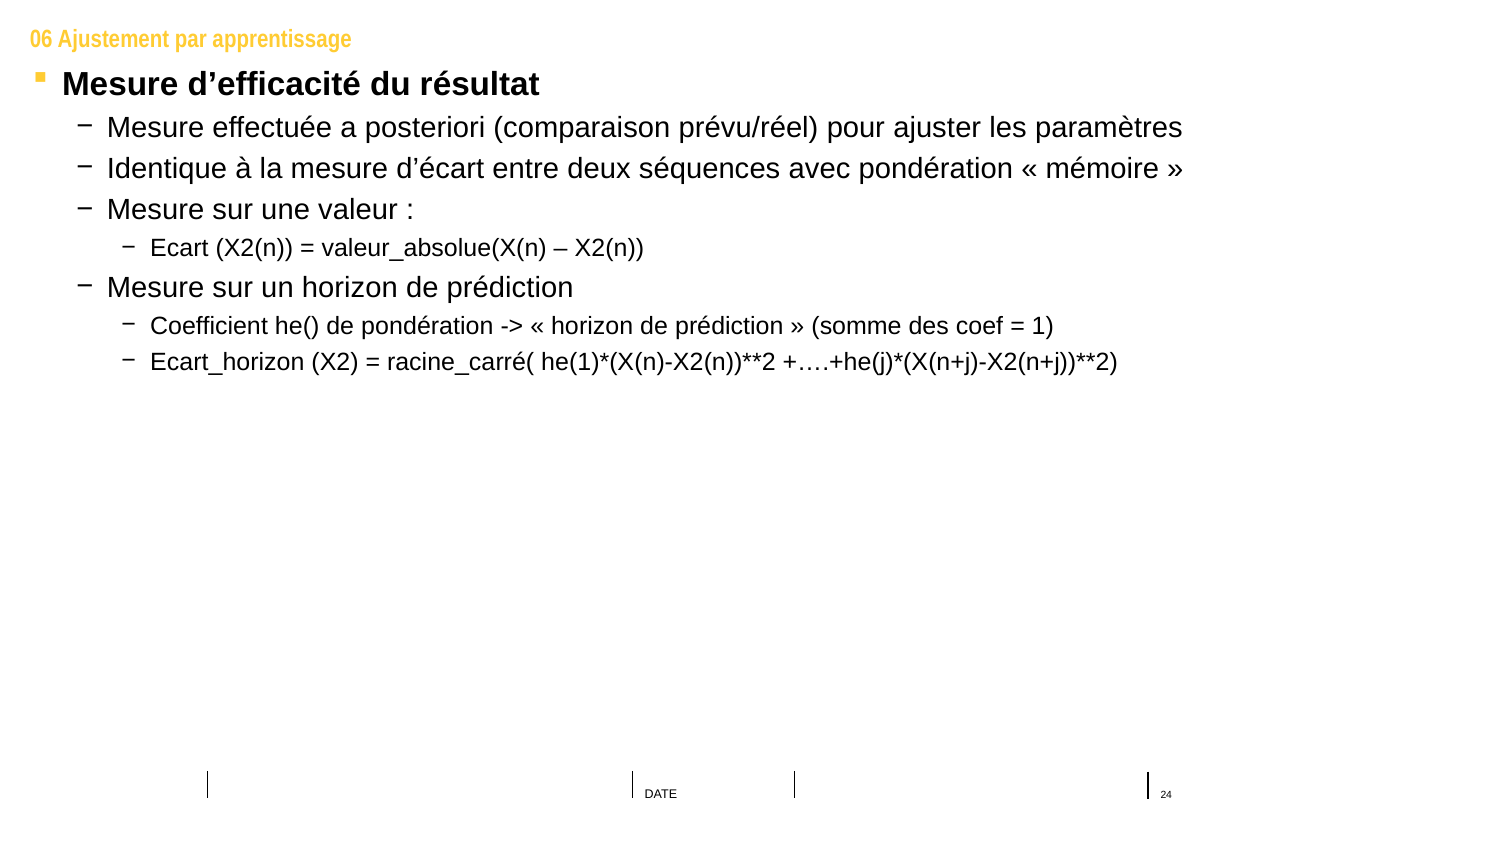

06 Ajustement par apprentissage
Mesure d’efficacité du résultat
Mesure effectuée a posteriori (comparaison prévu/réel) pour ajuster les paramètres
Identique à la mesure d’écart entre deux séquences avec pondération « mémoire »
Mesure sur une valeur :
Ecart (X2(n)) = valeur_absolue(X(n) – X2(n))
Mesure sur un horizon de prédiction
Coefficient he() de pondération -> « horizon de prédiction » (somme des coef = 1)
Ecart_horizon (X2) = racine_carré( he(1)*(X(n)-X2(n))**2 +….+he(j)*(X(n+j)-X2(n+j))**2)